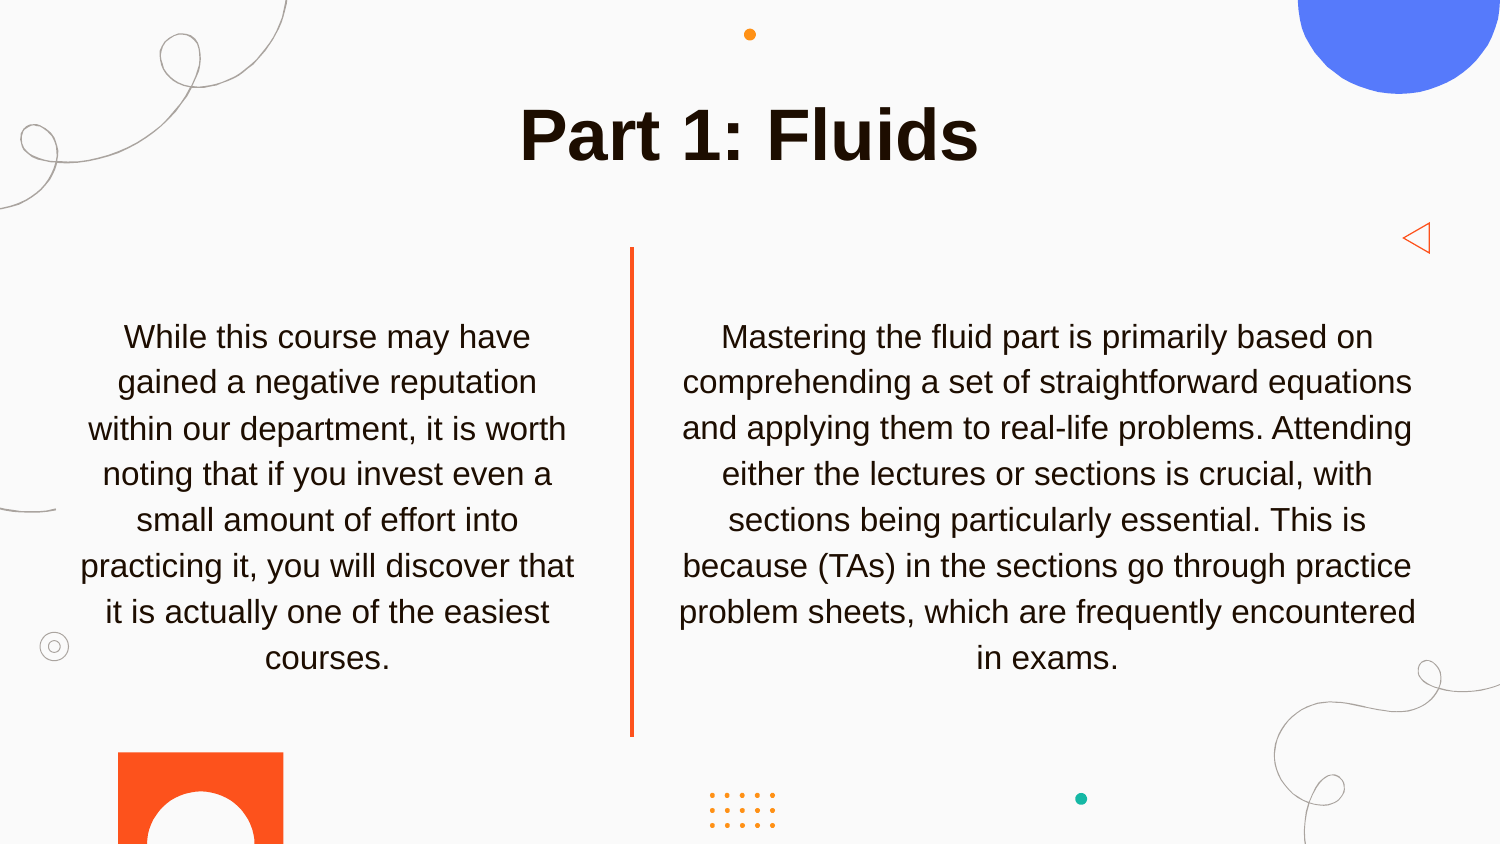

# Part 1: Fluids
While this course may have gained a negative reputation within our department, it is worth noting that if you invest even a small amount of effort into practicing it, you will discover that it is actually one of the easiest courses.

Mastering the fluid part is primarily based on comprehending a set of straightforward equations and applying them to real-life problems. Attending either the lectures or sections is crucial, with sections being particularly essential. This is because (TAs) in the sections go through practice problem sheets, which are frequently encountered in exams.